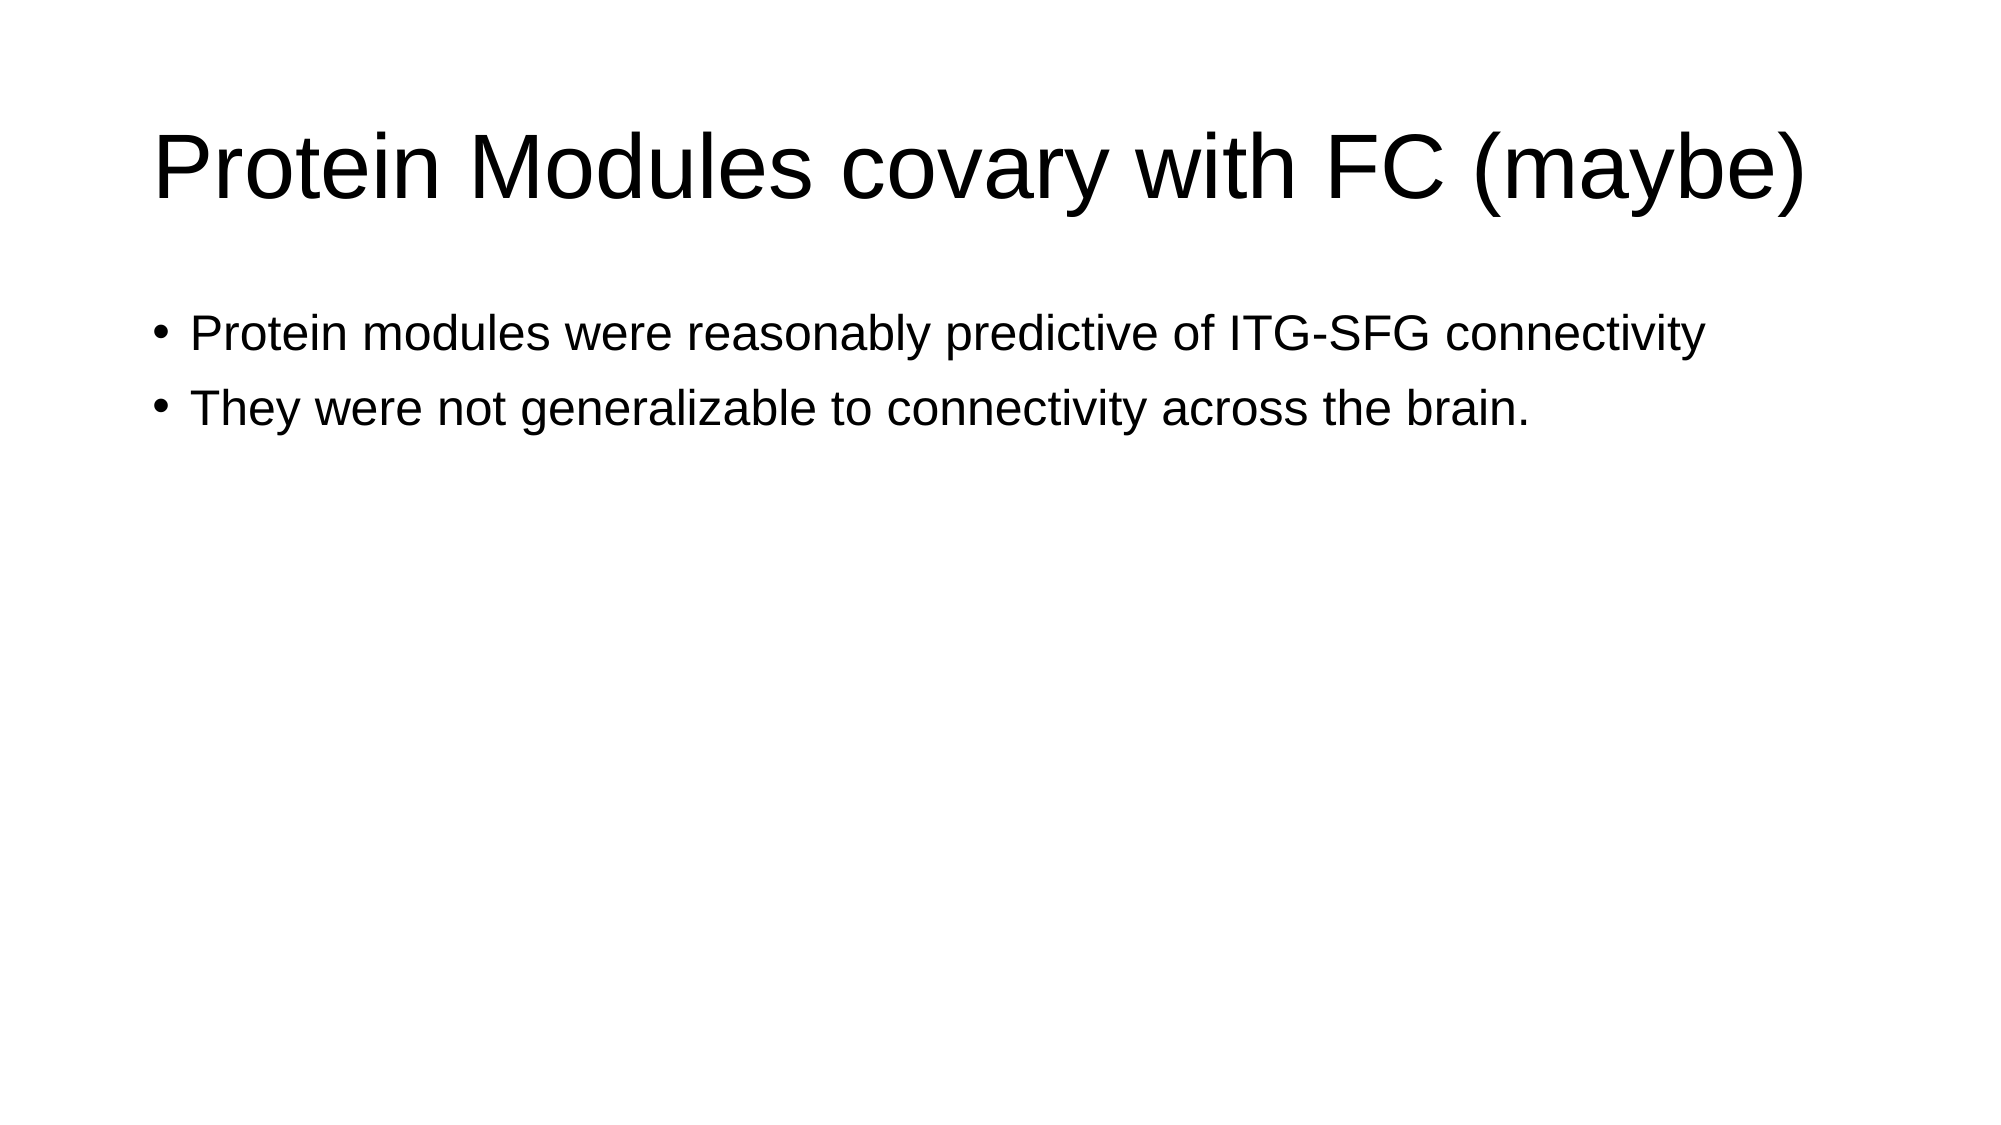

# Protein Modules covary with FC (maybe)
Protein modules were reasonably predictive of ITG-SFG connectivity
They were not generalizable to connectivity across the brain.